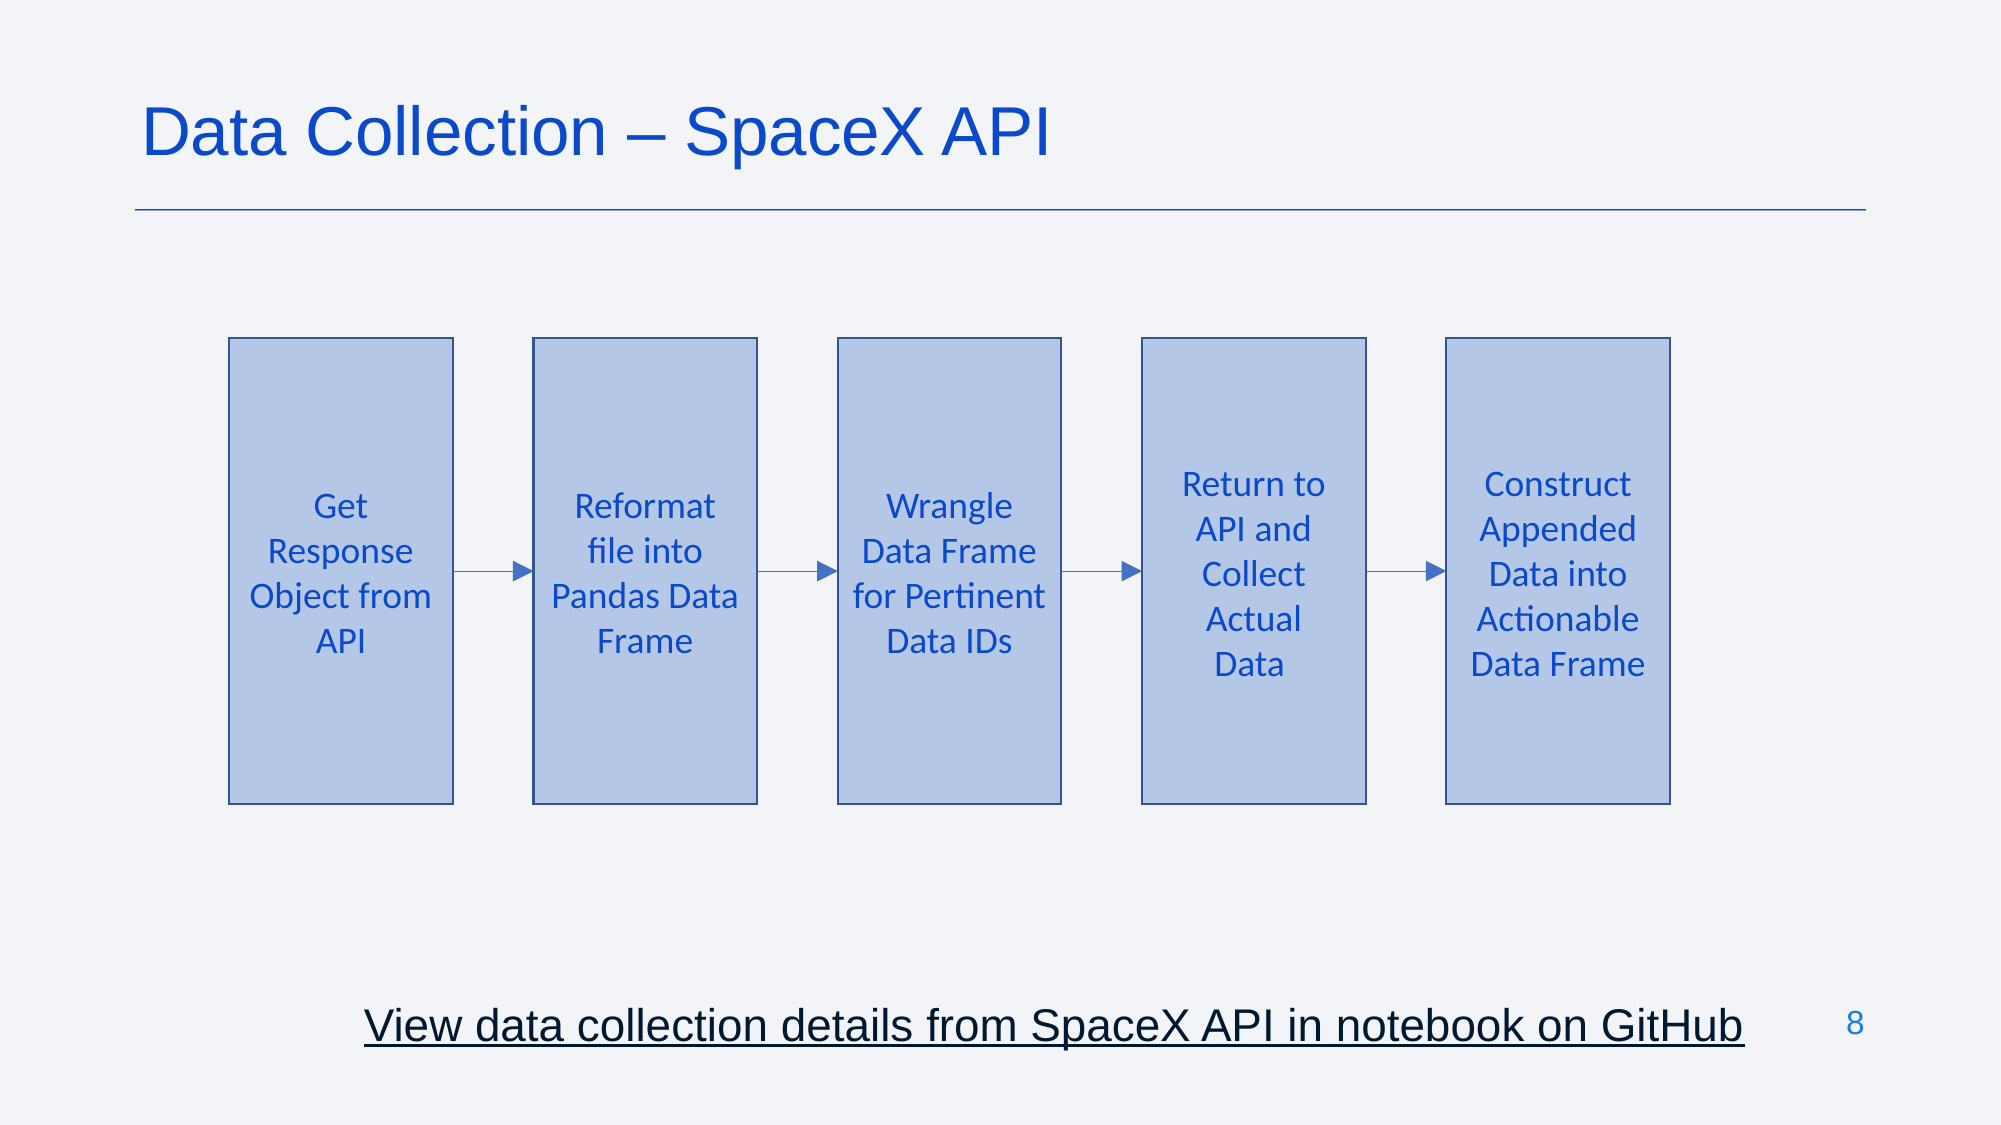

Data Collection – SpaceX API
Get Response Object from API
Reformat file into Pandas Data Frame
Wrangle Data Frame for Pertinent Data IDs
Return to API and Collect Actual
Data
Construct Appended Data into Actionable Data Frame
View data collection details from SpaceX API in notebook on GitHub

8